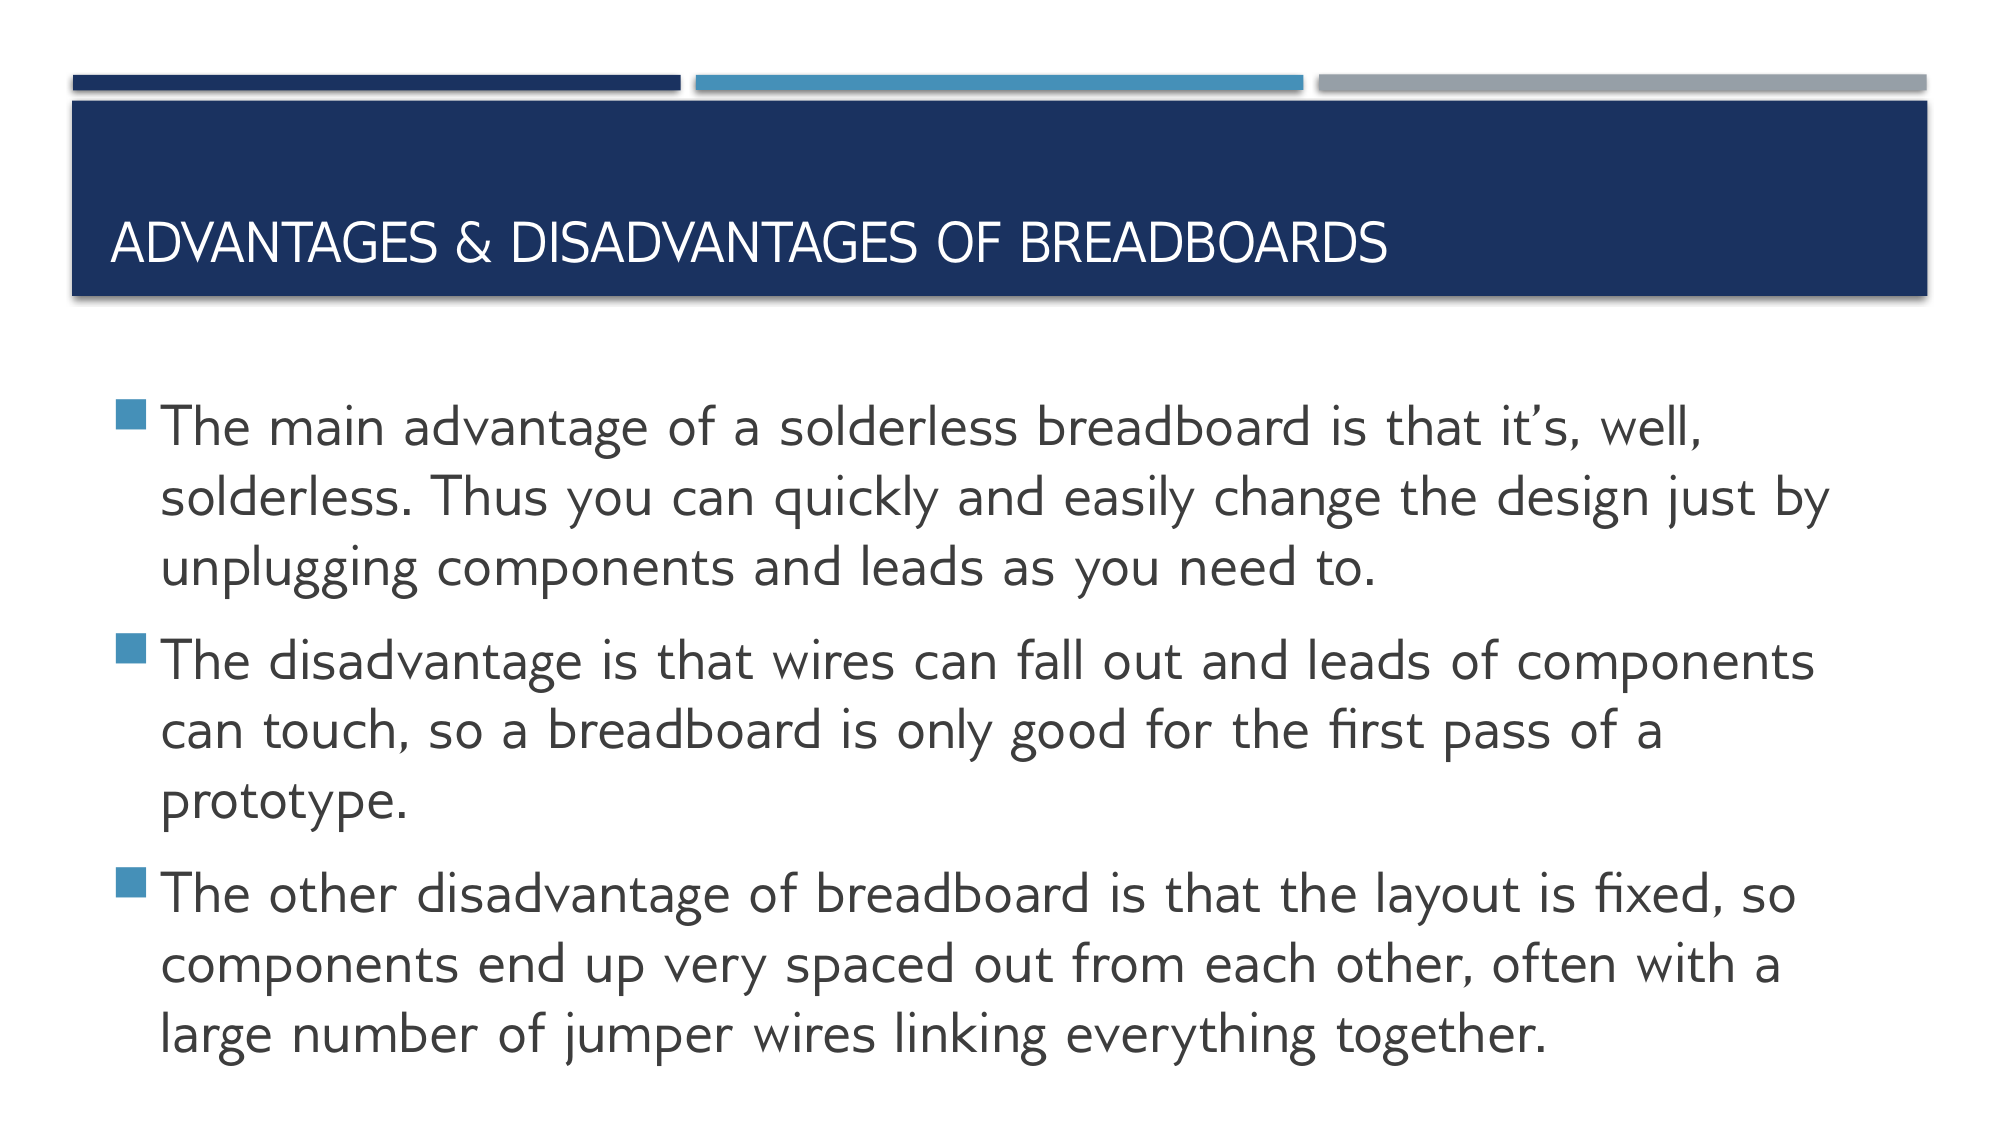

# Advantages & disadvantages of breadboards
The main advantage of a solderless breadboard is that it’s, well, solderless. Thus you can quickly and easily change the design just by unplugging components and leads as you need to.
The disadvantage is that wires can fall out and leads of components can touch, so a breadboard is only good for the first pass of a prototype.
The other disadvantage of breadboard is that the layout is fixed, so components end up very spaced out from each other, often with a large number of jumper wires linking everything together.